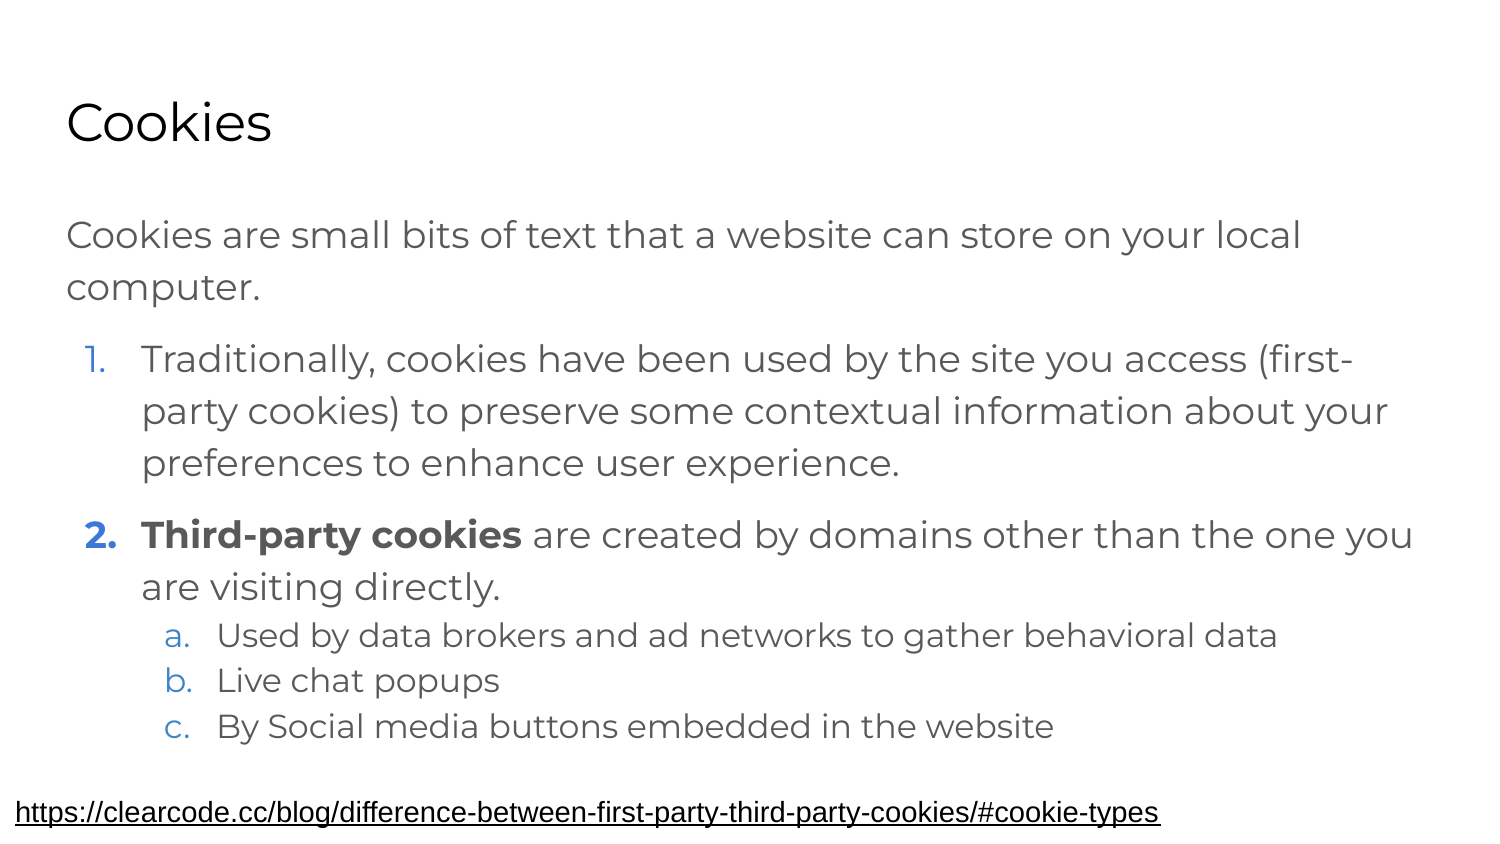

# Cookies
Cookies are small bits of text that a website can store on your local computer.
Traditionally, cookies have been used by the site you access (first-party cookies) to preserve some contextual information about your preferences to enhance user experience.
Third-party cookies are created by domains other than the one you are visiting directly.
Used by data brokers and ad networks to gather behavioral data
Live chat popups
By Social media buttons embedded in the website
https://clearcode.cc/blog/difference-between-first-party-third-party-cookies/#cookie-types